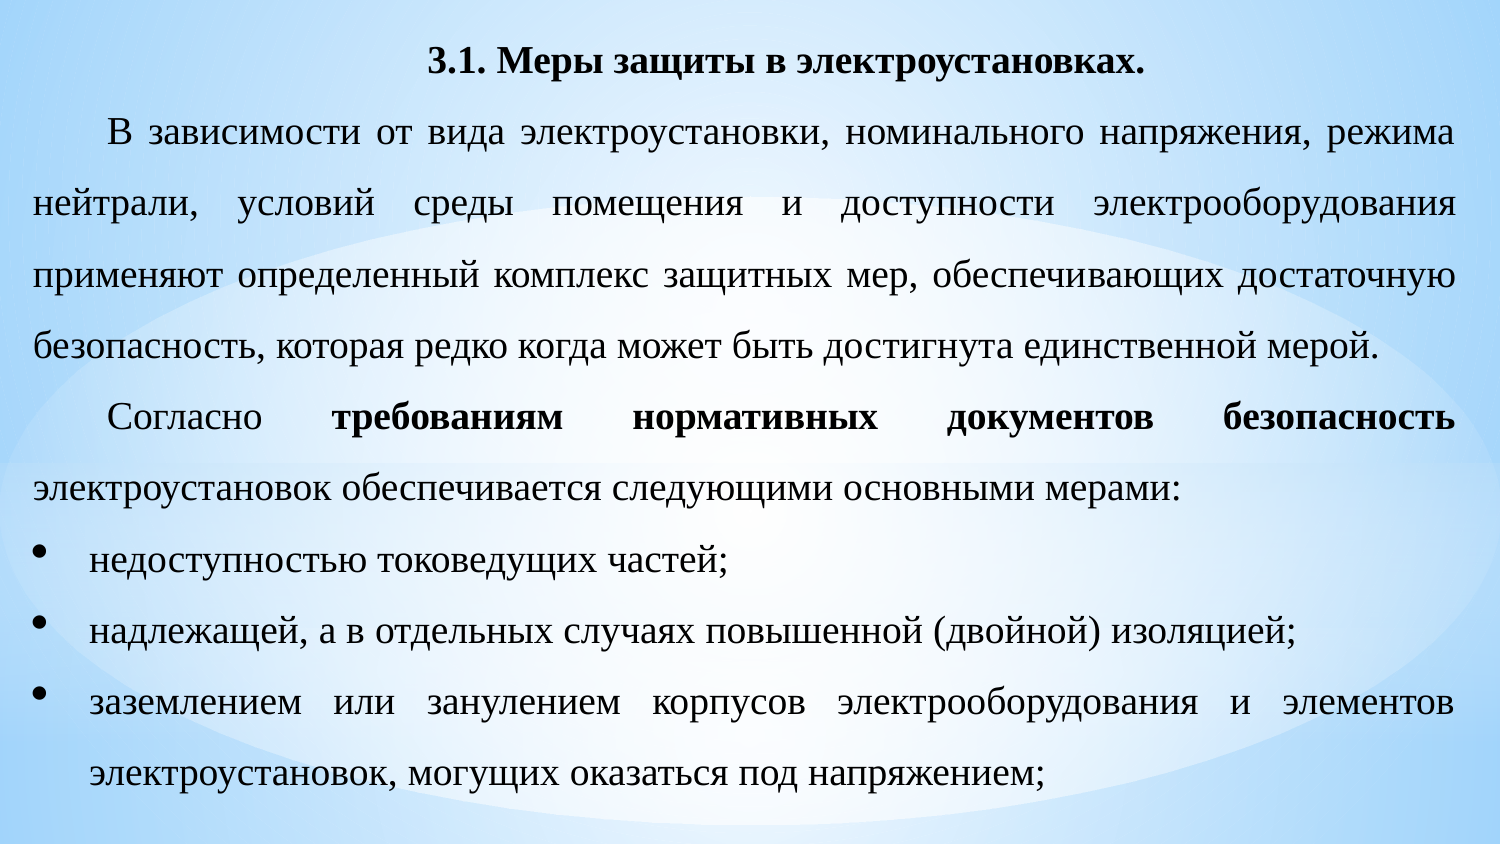

3.1. Меры защиты в электроустановках.
В зависимости от вида электроустановки, номинального напряжения, режима нейтрали, условий среды помещения и доступности электрообору­дования применяют определенный комплекс защитных мер, обеспечи­вающих достаточную безопасность, которая редко когда может быть дос­тигнута единственной мерой.
Согласно требованиям нормативных документов безопасность электроустановок обеспечивается следующими основными мерами:
недоступностью токоведущих частей;
надлежащей, а в отдельных случаях повышенной (двойной) изоляцией;
заземлением или занулением корпусов электрооборудования и элементов электроустановок, могущих оказаться под напряжением;